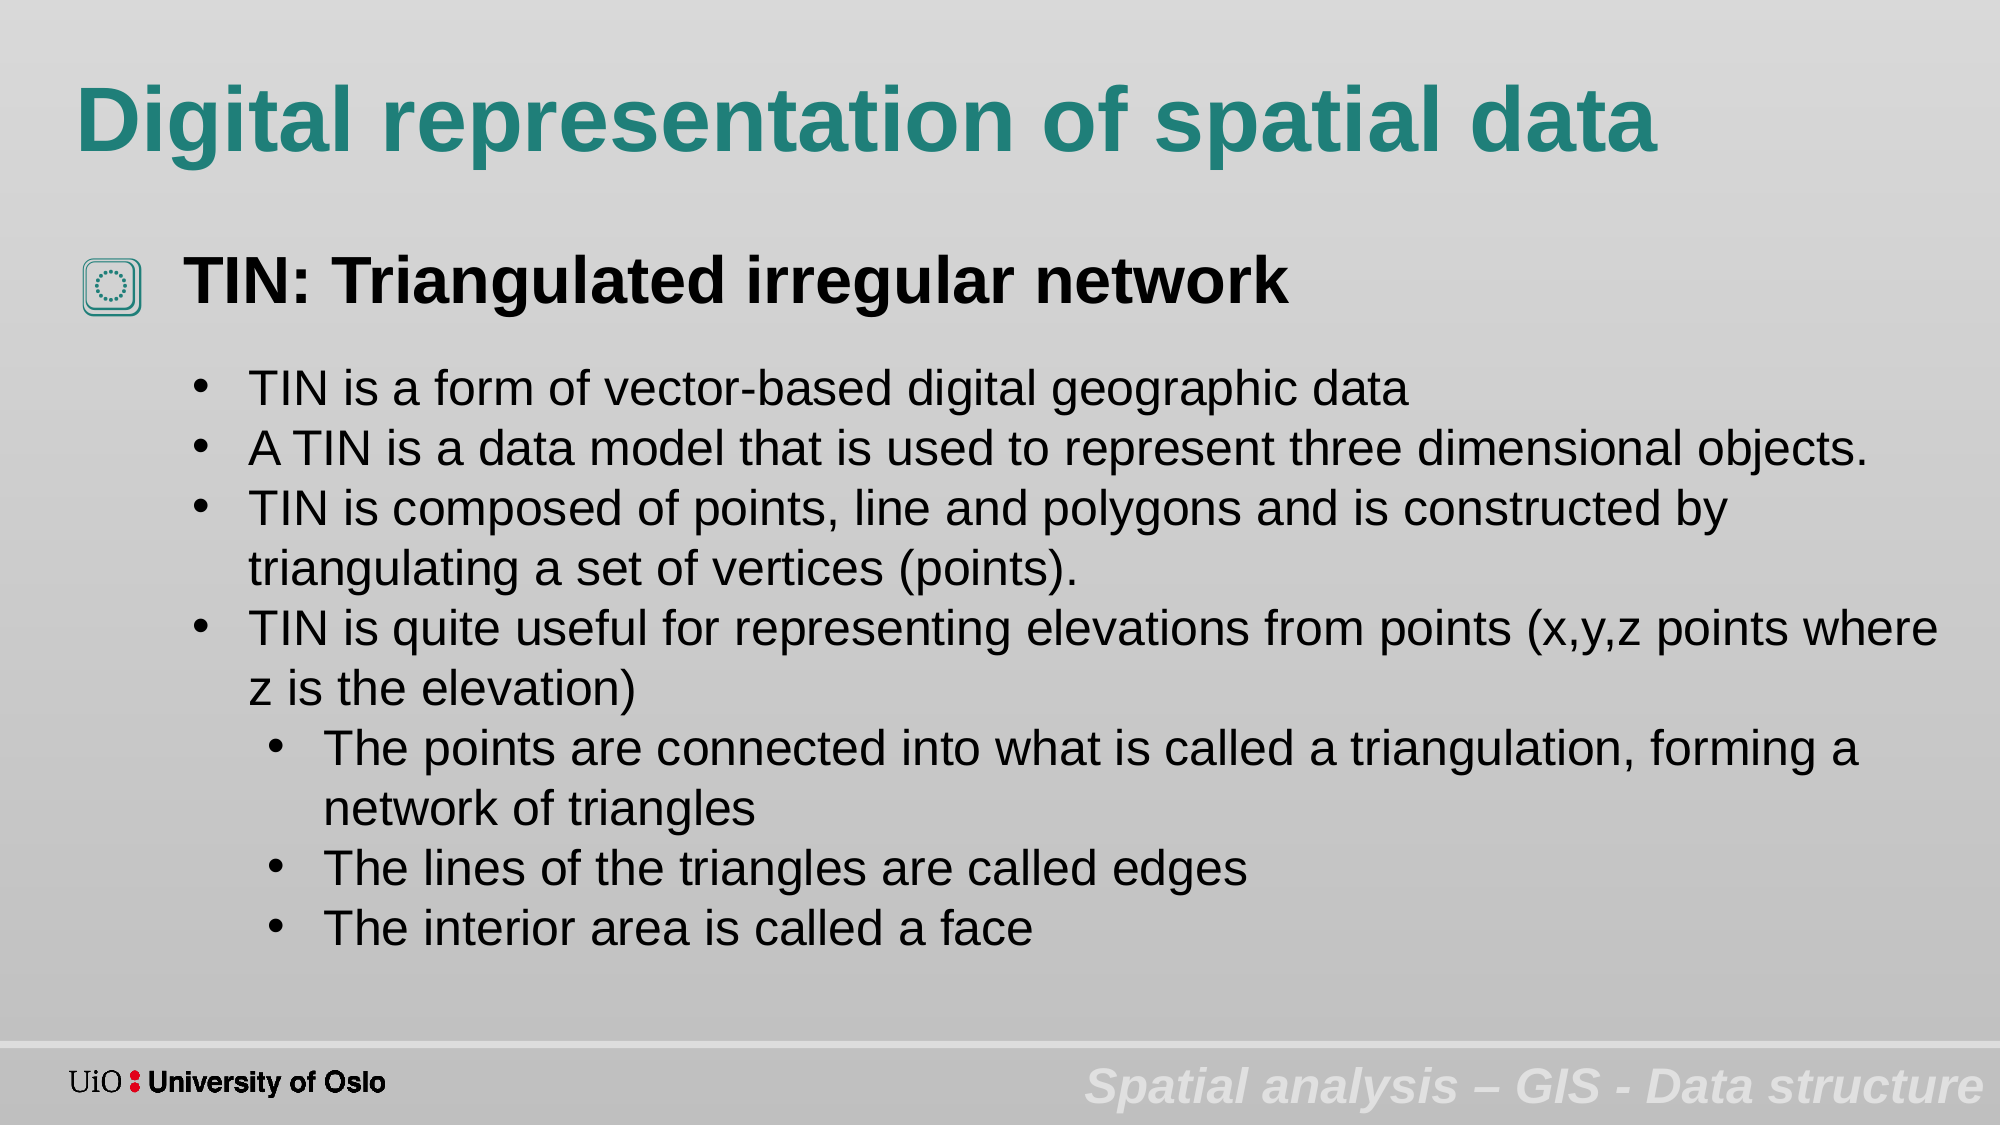

Digital representation of spatial data
TIN: Triangulated irregular network
TIN is a form of vector-based digital geographic data
A TIN is a data model that is used to represent three dimensional objects.
TIN is composed of points, line and polygons and is constructed by triangulating a set of vertices (points).
TIN is quite useful for representing elevations from points (x,y,z points where z is the elevation)
The points are connected into what is called a triangulation, forming a network of triangles
The lines of the triangles are called edges
The interior area is called a face